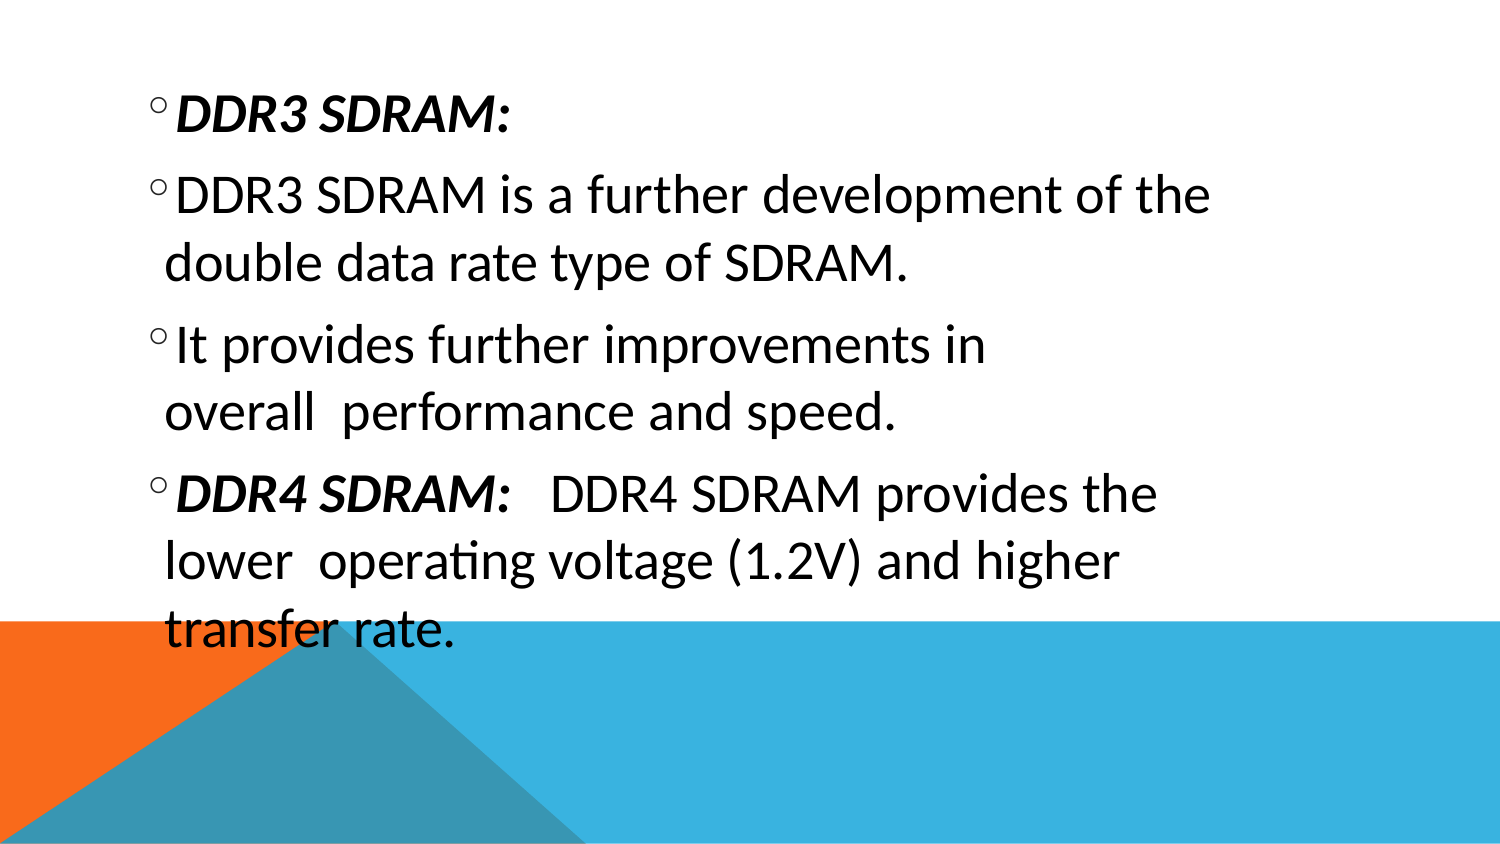

DDR3 SDRAM:
DDR3 SDRAM is a further development of the  double data rate type of SDRAM.
It provides further improvements in overall  performance and speed.
DDR4 SDRAM:	DDR4 SDRAM provides the lower  operating voltage (1.2V) and higher transfer rate.